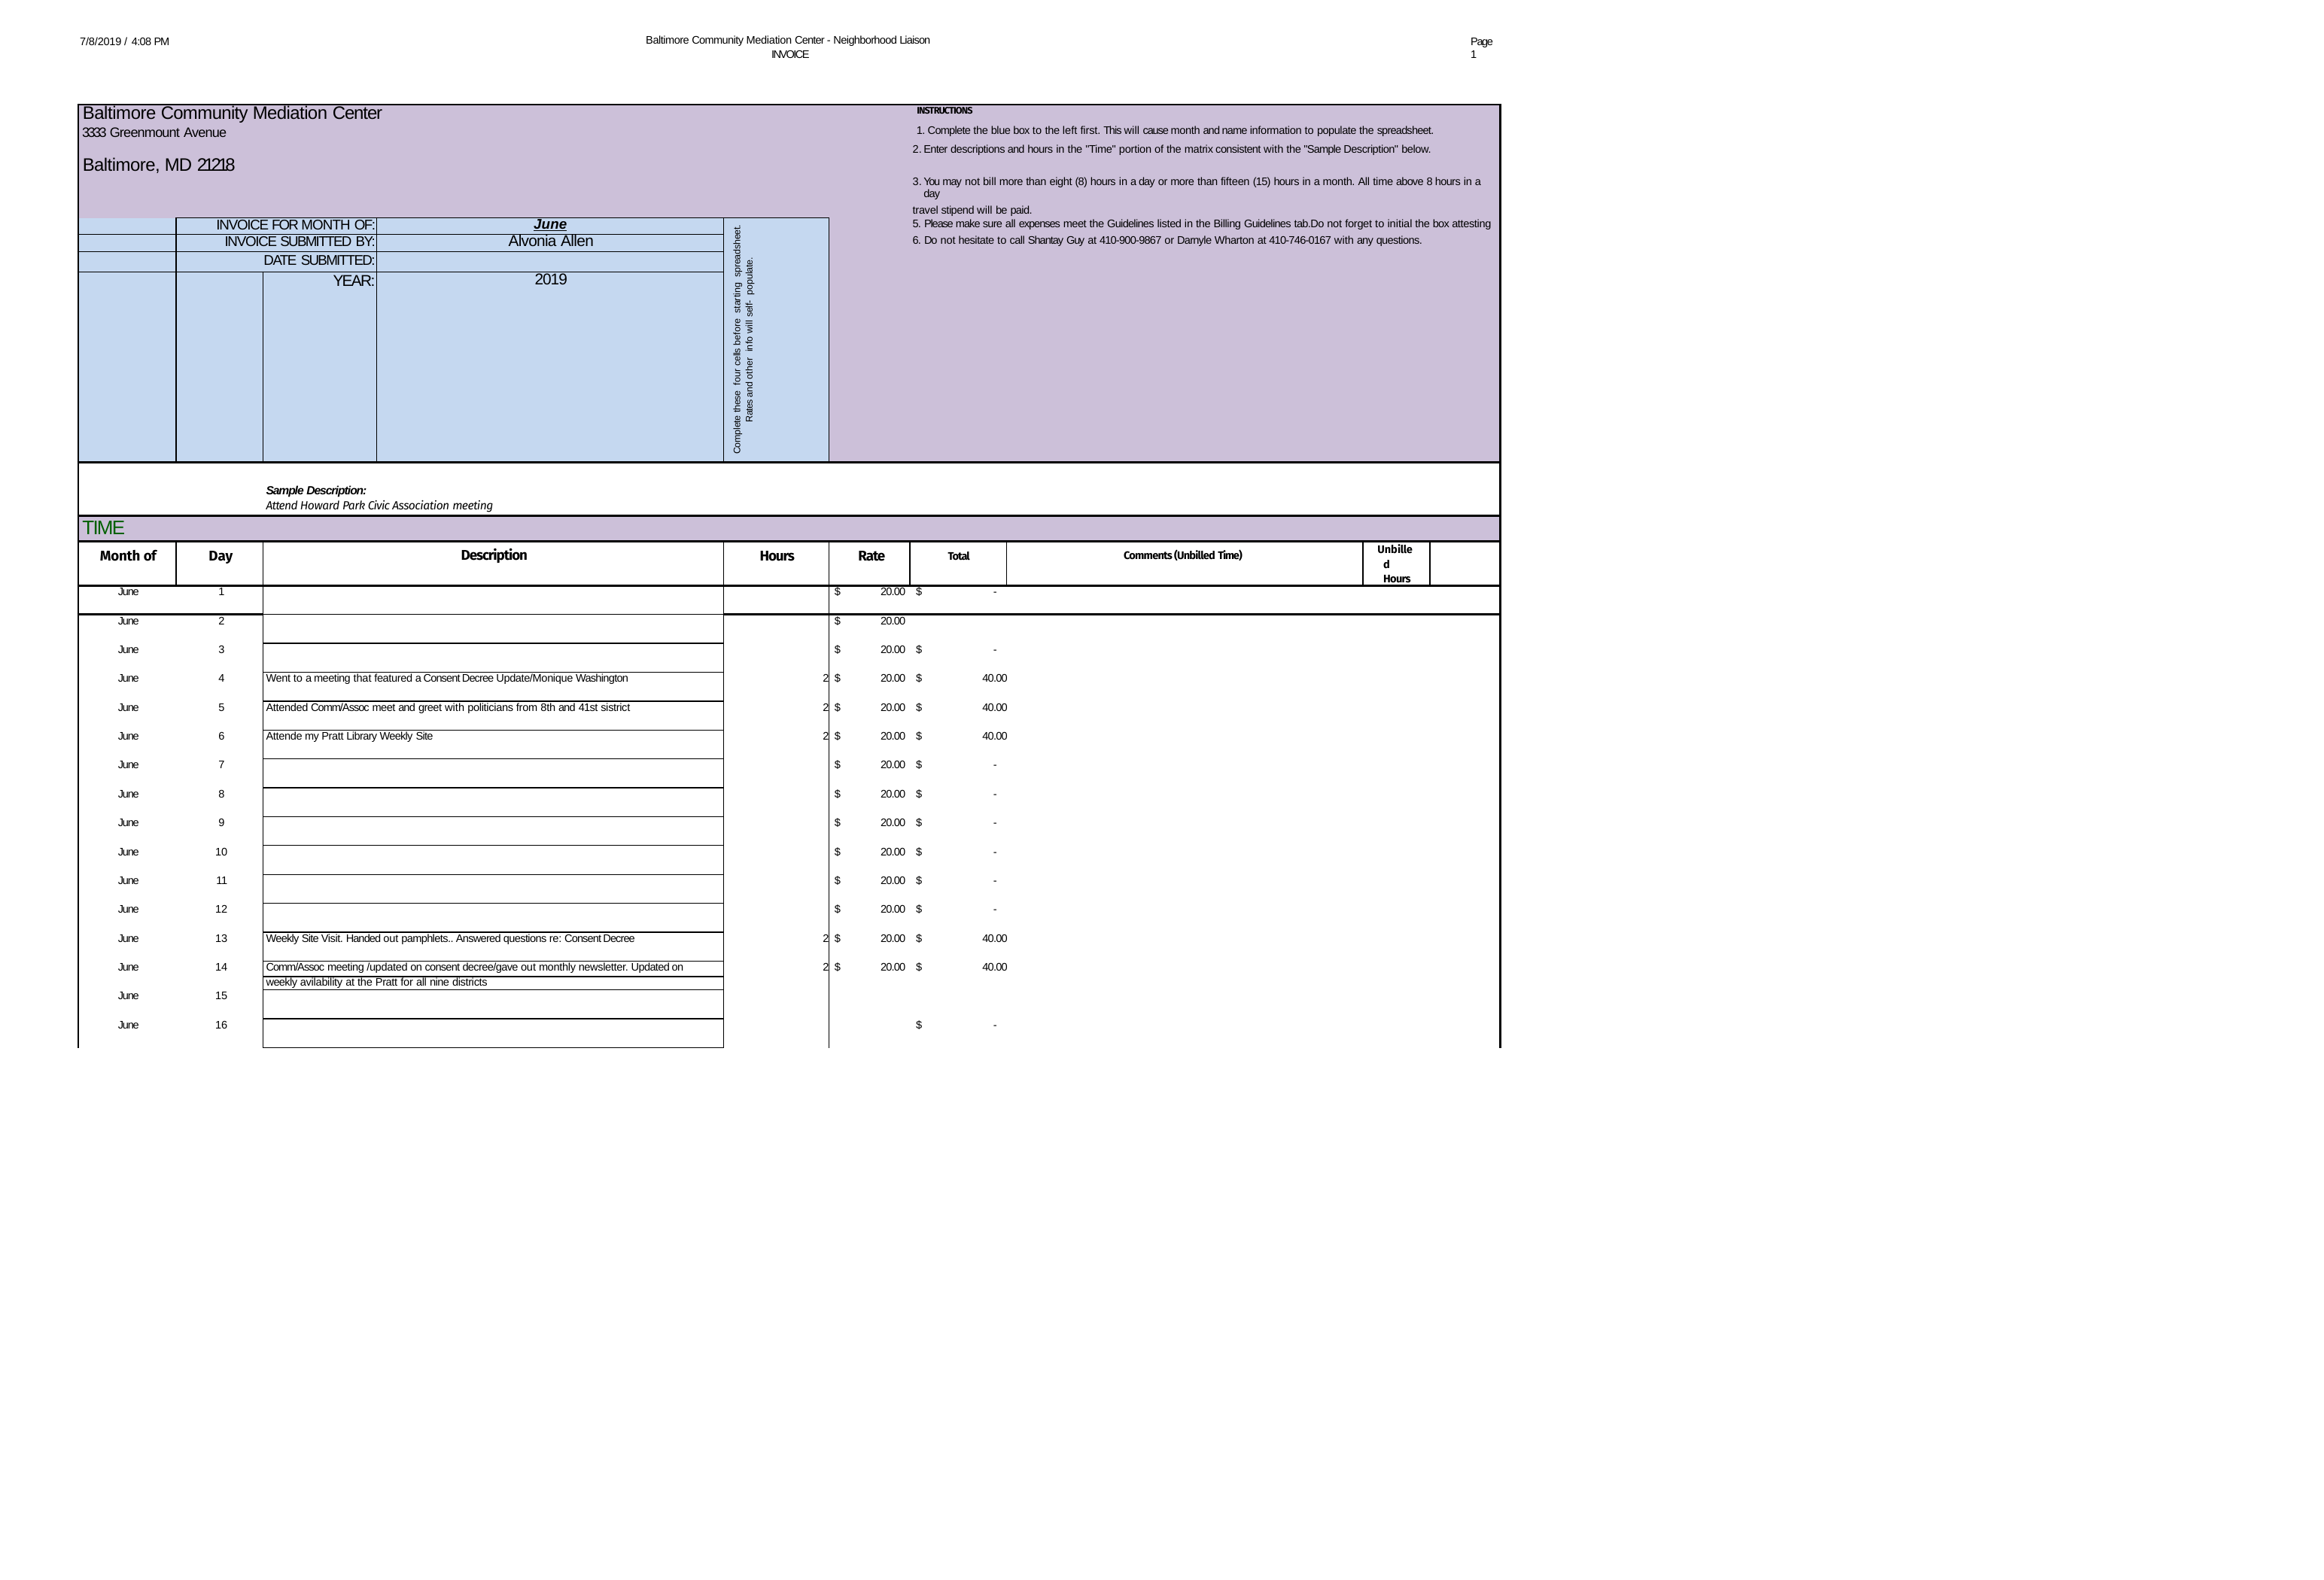

Baltimore Community Mediation Center - Neighborhood Liaison  INVOICE
7/8/2019 / 4:08 PM
Page 1
| Baltimore Community Mediation Center INSTRUCTIONS 3333 Greenmount Avenue 1. Complete the blue box to the left first. This will cause month and name information to populate the spreadsheet. Enter descriptions and hours in the "Time" portion of the matrix consistent with the "Sample Description" below. Baltimore, MD 21218 You may not bill more than eight (8) hours in a day or more than fifteen (15) hours in a month. All time above 8 hours in a day travel stipend will be paid. |  |  |  |  |  |  |  |  |  |
| --- | --- | --- | --- | --- | --- | --- | --- | --- | --- |
|  | INVOICE FOR MONTH OF: |  | June | Complete these four cells before starting spreadsheet. Rates and other info will self- populate. | 5. Please make sure all expenses meet the Guidelines listed in the Billing Guidelines tab.Do not forget to initial the box attesting |  |  |  |  |
|  | INVOICE SUBMITTED BY: |  | Alvonia Allen |  | 6. Do not hesitate to call Shantay Guy at 410-900-9867 or Darnyle Wharton at 410-746-0167 with any questions. |  |  |  |  |
|  | DATE SUBMITTED: |  |  |  |  |  |  |  |  |
|  |  | YEAR: | 2019 |  |  |  |  |  |  |
| Sample Description: Attend Howard Park Civic Association meeting |  |  |  |  |  |  |  |  |  |
| TIME |  |  |  |  |  |  |  |  |  |
| Month of | Day | Description |  | Hours | Rate | Total | Comments (Unbilled Time) | Unbilled Hours |  |
| June | 1 |  |  |  | $ 20.00 | $ - |  |  |  |
| June | 2 |  |  |  | $ 20.00 |  |  |  |  |
| June | 3 |  |  |  | $ 20.00 | $ - |  |  |  |
| June | 4 | Went to a meeting that featured a Consent Decree Update/Monique Washington |  | 2 | $ 20.00 | $ 40.00 |  |  |  |
| June | 5 | Attended Comm/Assoc meet and greet with politicians from 8th and 41st sistrict |  | 2 | $ 20.00 | $ 40.00 |  |  |  |
| June | 6 | Attende my Pratt Library Weekly Site |  | 2 | $ 20.00 | $ 40.00 |  |  |  |
| June | 7 |  |  |  | $ 20.00 | $ - |  |  |  |
| June | 8 |  |  |  | $ 20.00 | $ - |  |  |  |
| June | 9 |  |  |  | $ 20.00 | $ - |  |  |  |
| June | 10 |  |  |  | $ 20.00 | $ - |  |  |  |
| June | 11 |  |  |  | $ 20.00 | $ - |  |  |  |
| June | 12 |  |  |  | $ 20.00 | $ - |  |  |  |
| June | 13 | Weekly Site Visit. Handed out pamphlets.. Answered questions re: Consent Decree |  | 2 | $ 20.00 | $ 40.00 |  |  |  |
| June | 14 | Comm/Assoc meeting /updated on consent decree/gave out monthly newsletter. Updated on |  | 2 | $ 20.00 | $ 40.00 |  |  |  |
|  |  | weekly avilability at the Pratt for all nine districts |  |  |  |  |  |  |  |
| June | 15 |  |  |  |  |  |  |  |  |
| June | 16 |  |  |  |  | $ - |  |  |  |